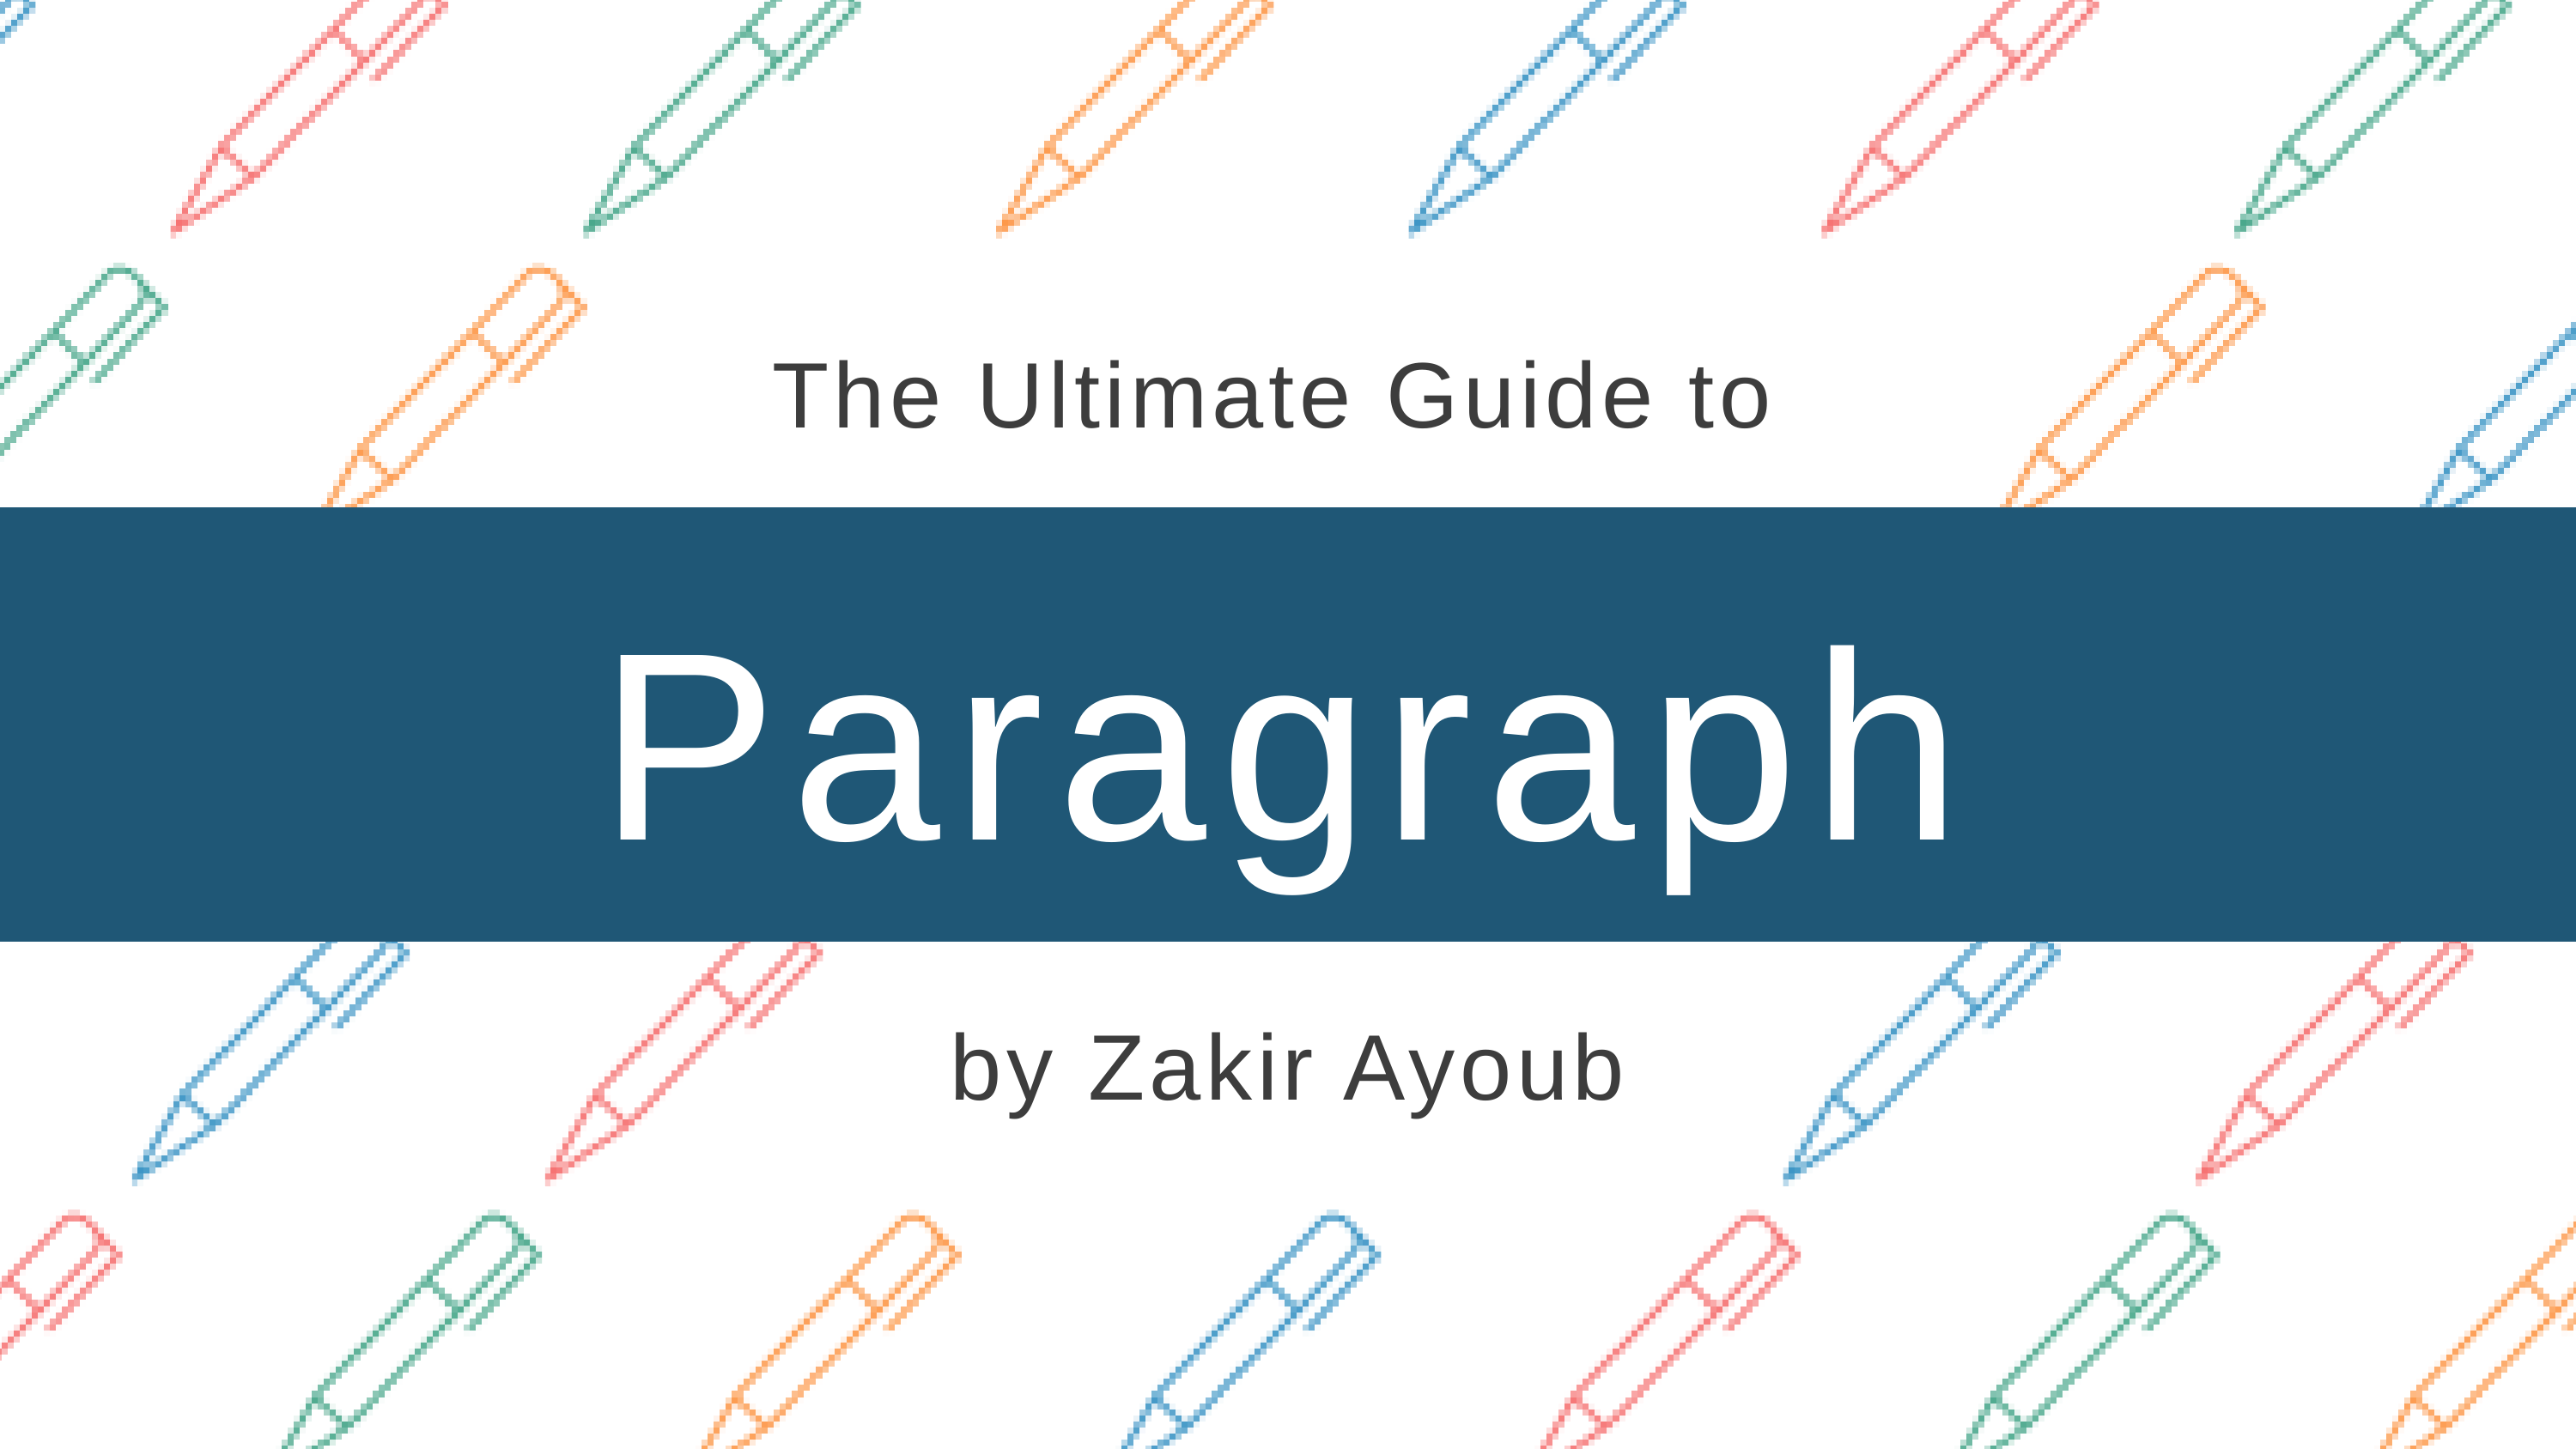

The Ultimate Guide to

Paragraph Writing

by Zakir Ayoub